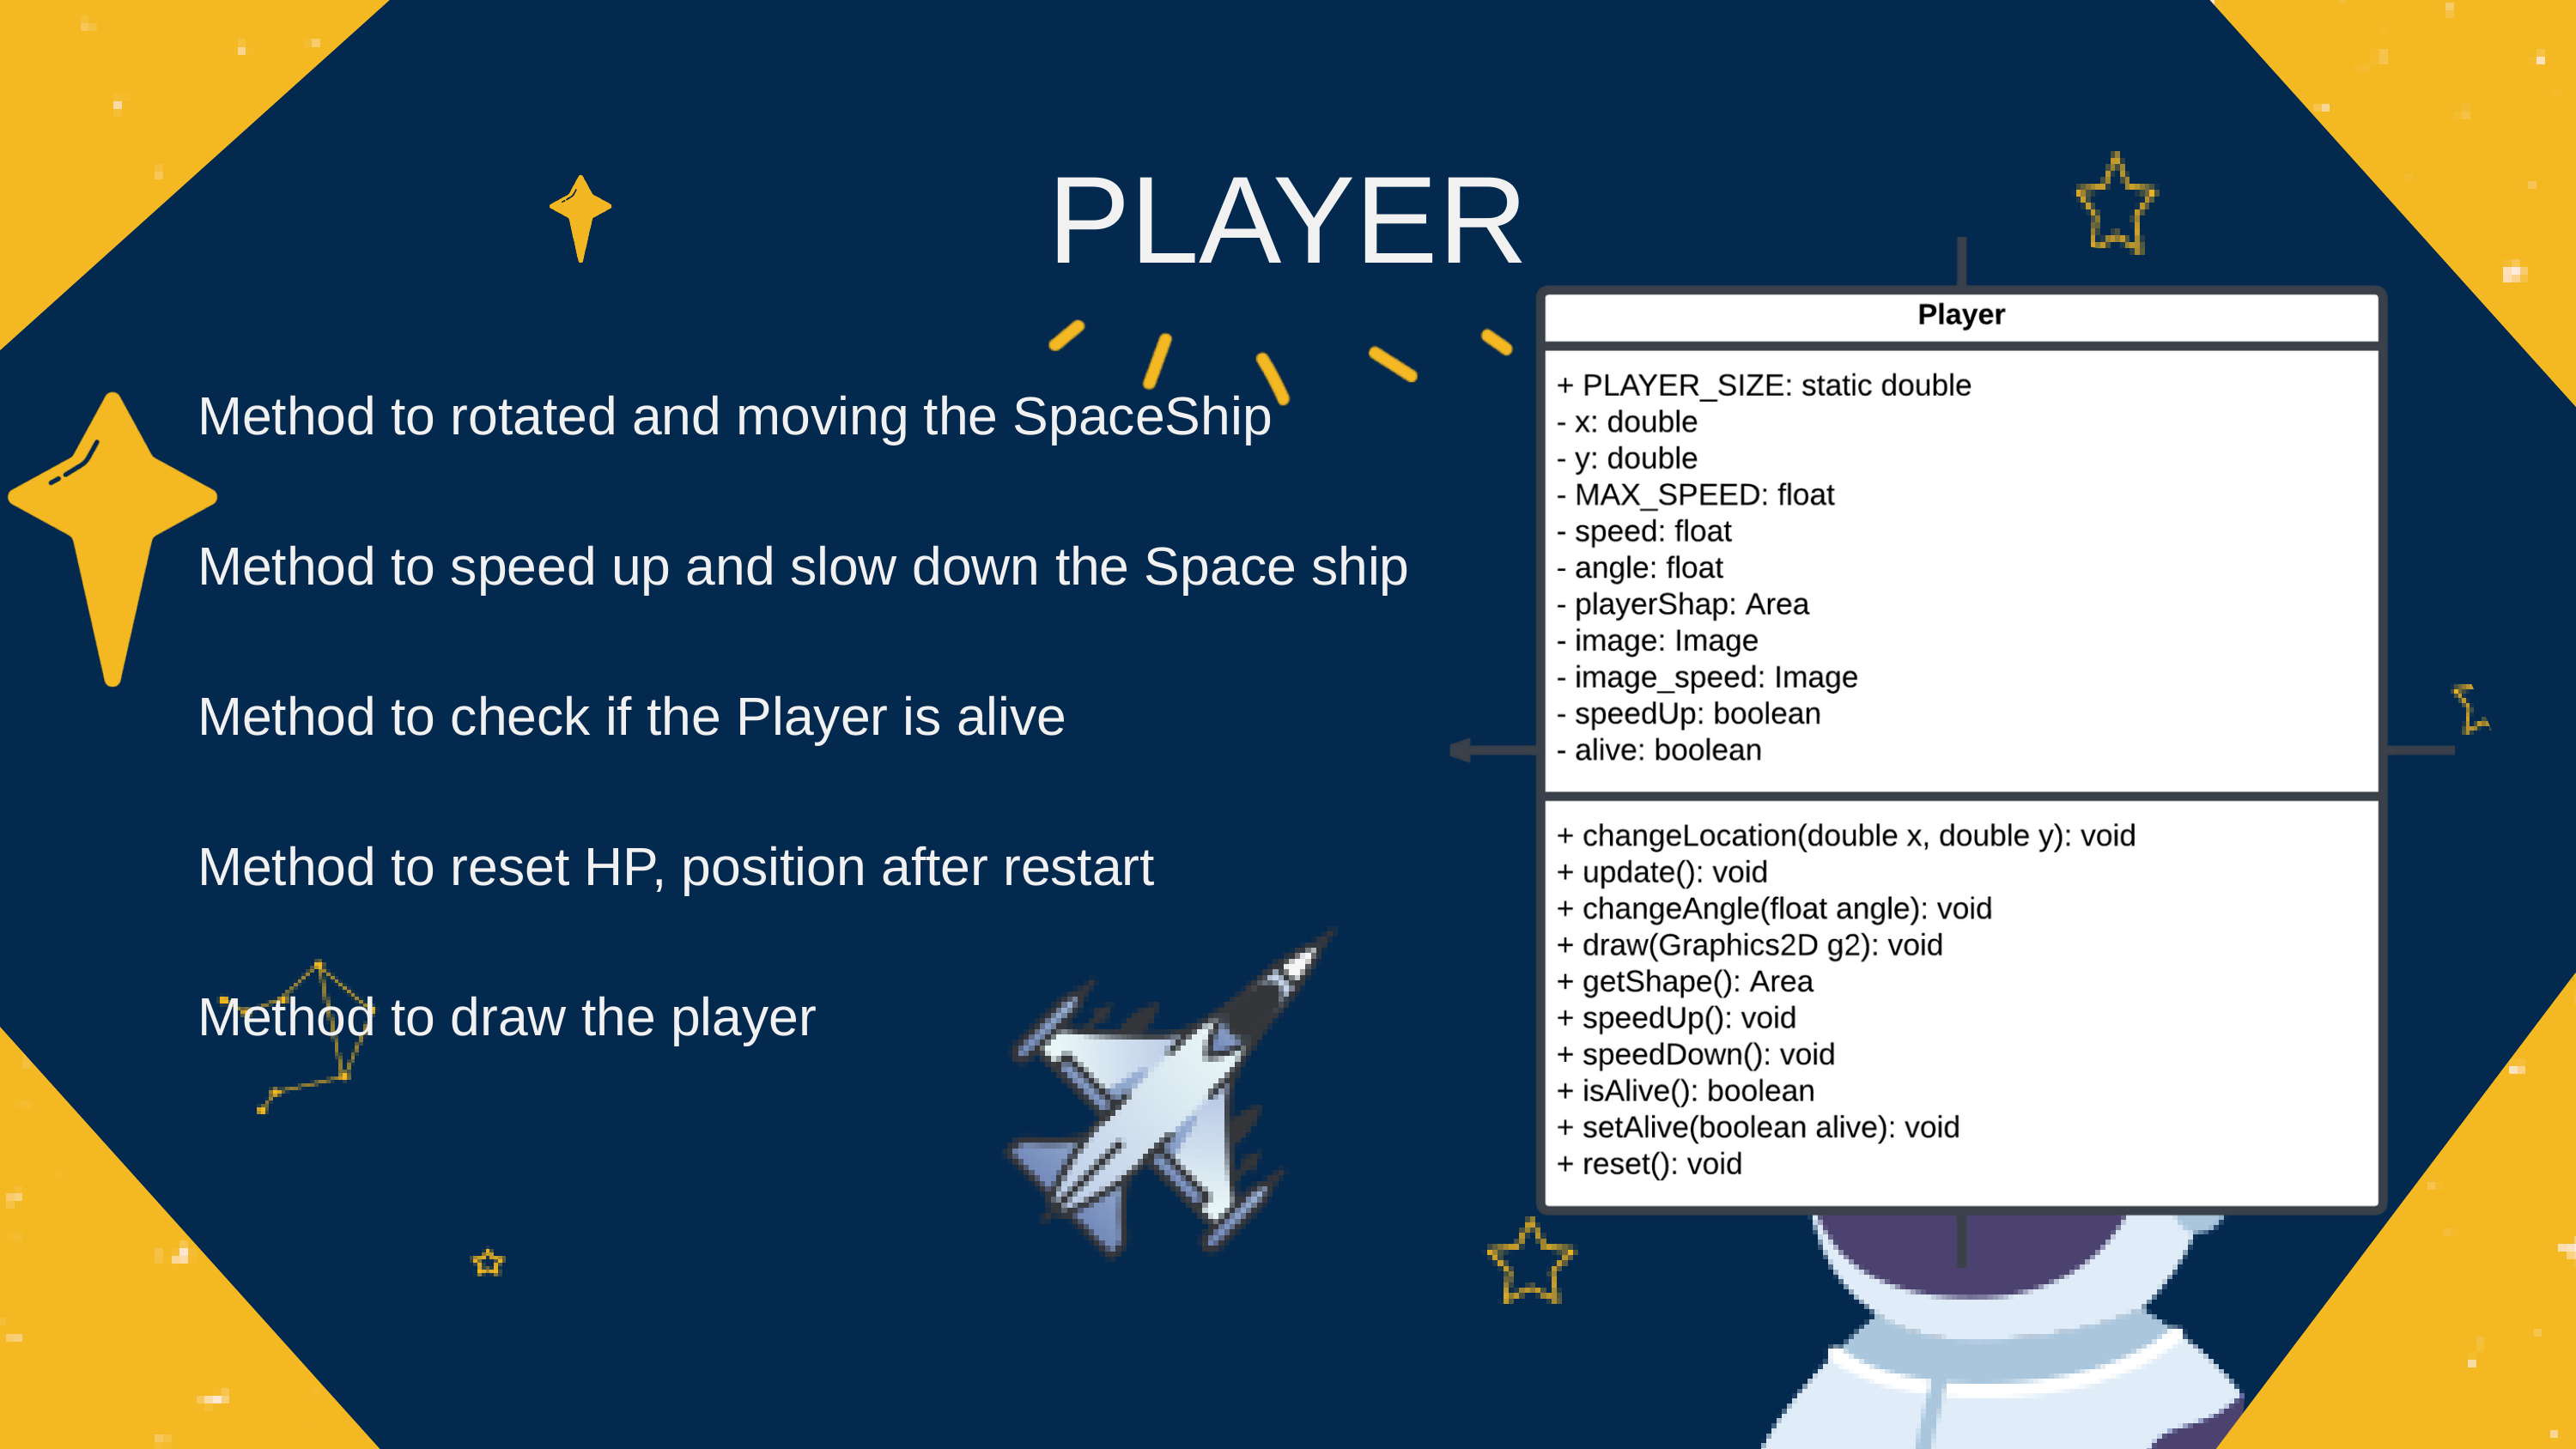

PLAYER

Method to rotated and moving the SpaceShip

Method to speed up and slow down the Space ship

Method to check if the Player is alive

Method to reset HP, position after restart

Method to draw the player